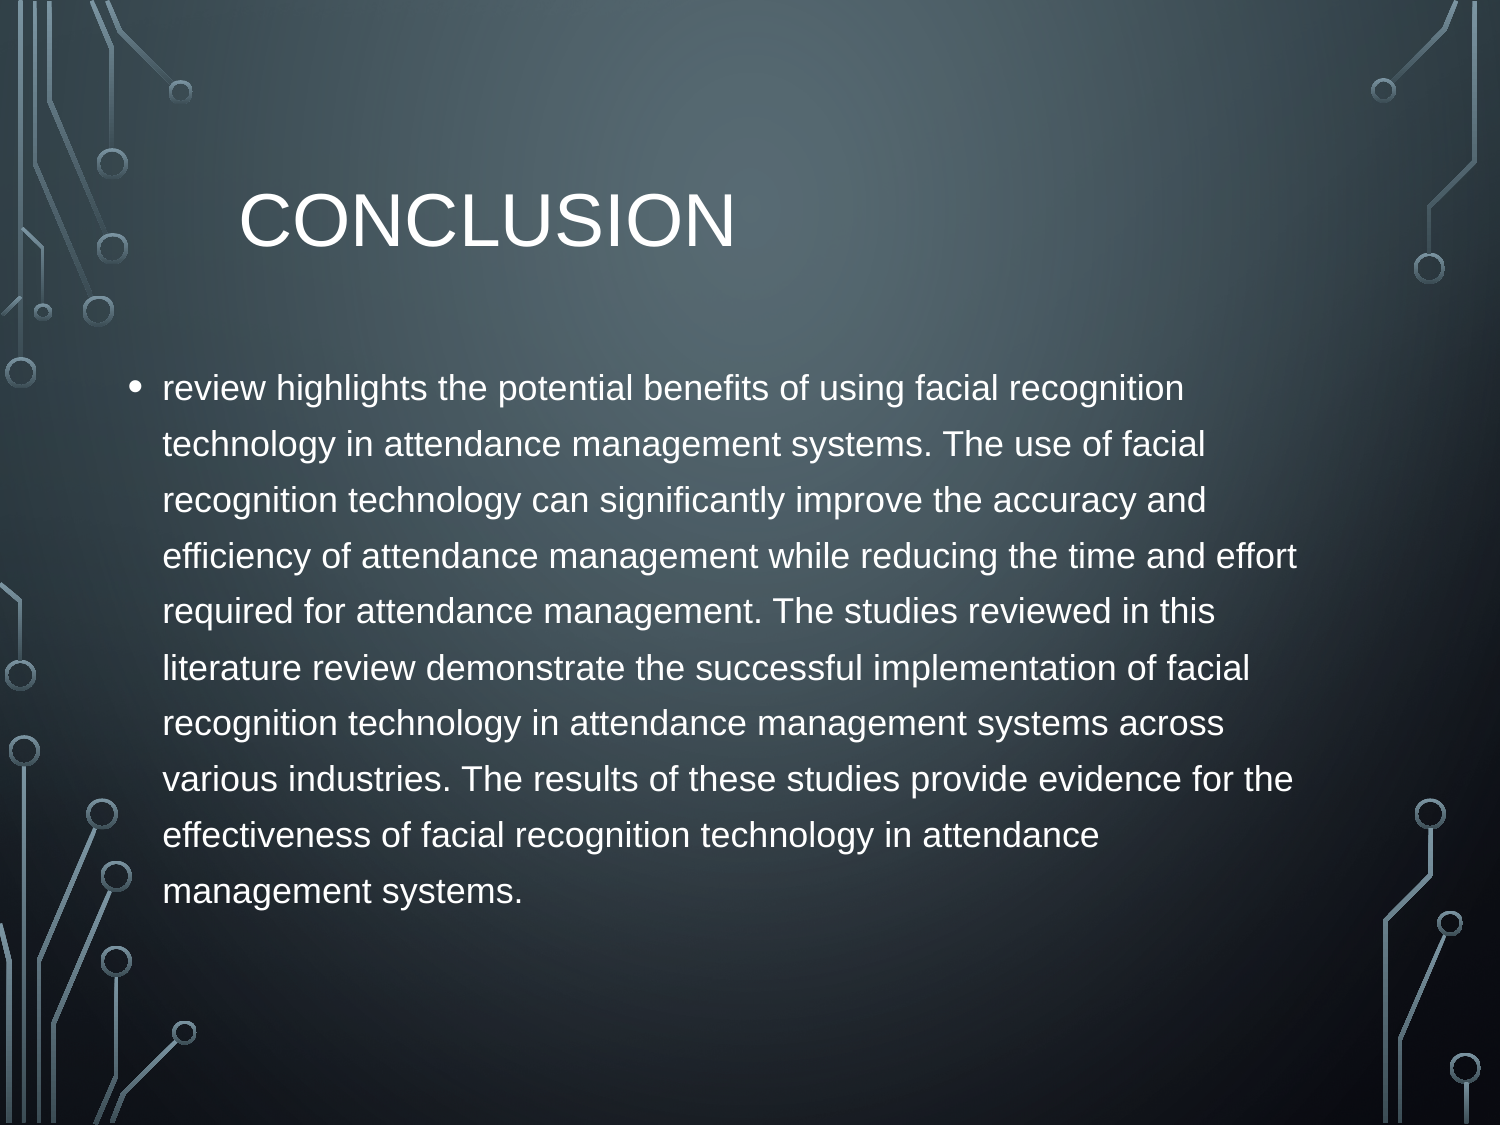

# CONCLUSION
review highlights the potential benefits of using facial recognition technology in attendance management systems. The use of facial recognition technology can significantly improve the accuracy and efficiency of attendance management while reducing the time and effort required for attendance management. The studies reviewed in this literature review demonstrate the successful implementation of facial recognition technology in attendance management systems across various industries. The results of these studies provide evidence for the effectiveness of facial recognition technology in attendance management systems.